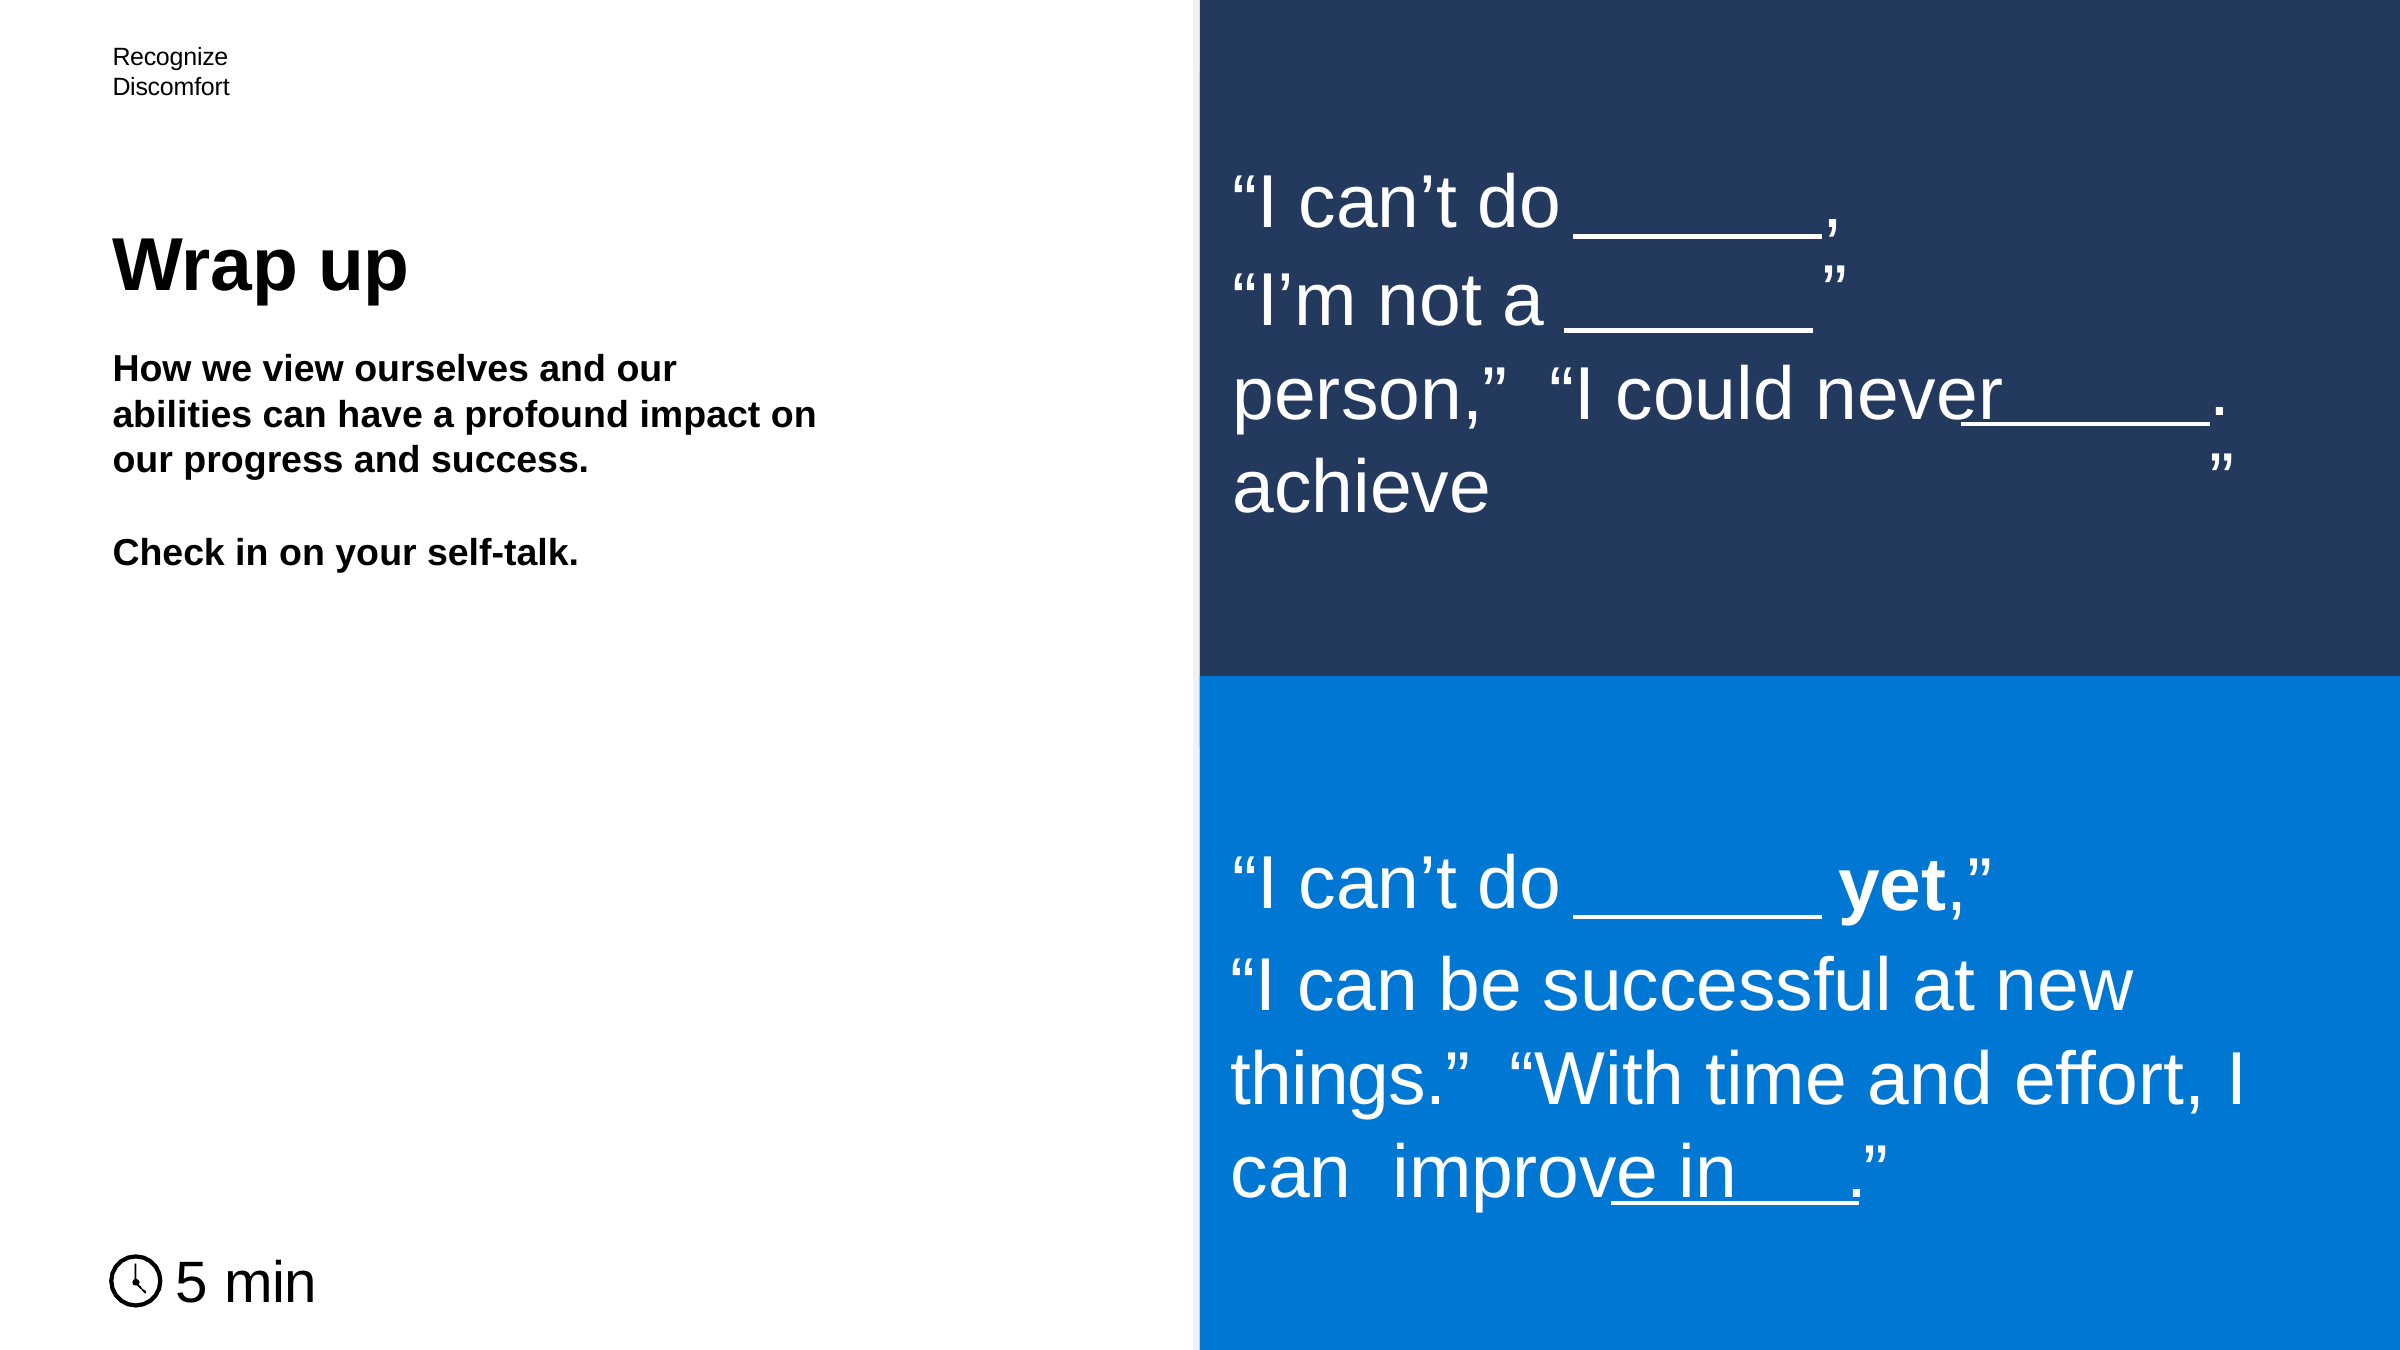

Recognize Discomfort

“I can’t do
,”
Wrap up

“I’m not a	person,”  “I could never achieve

.”
How we view ourselves and our abilities can have a profound impact on our progress and success.

Check in on your self-talk.

“I can’t do
yet,”

“I can be successful at new things.”  “With time and effort, I can  improve in	.”

5 min

38